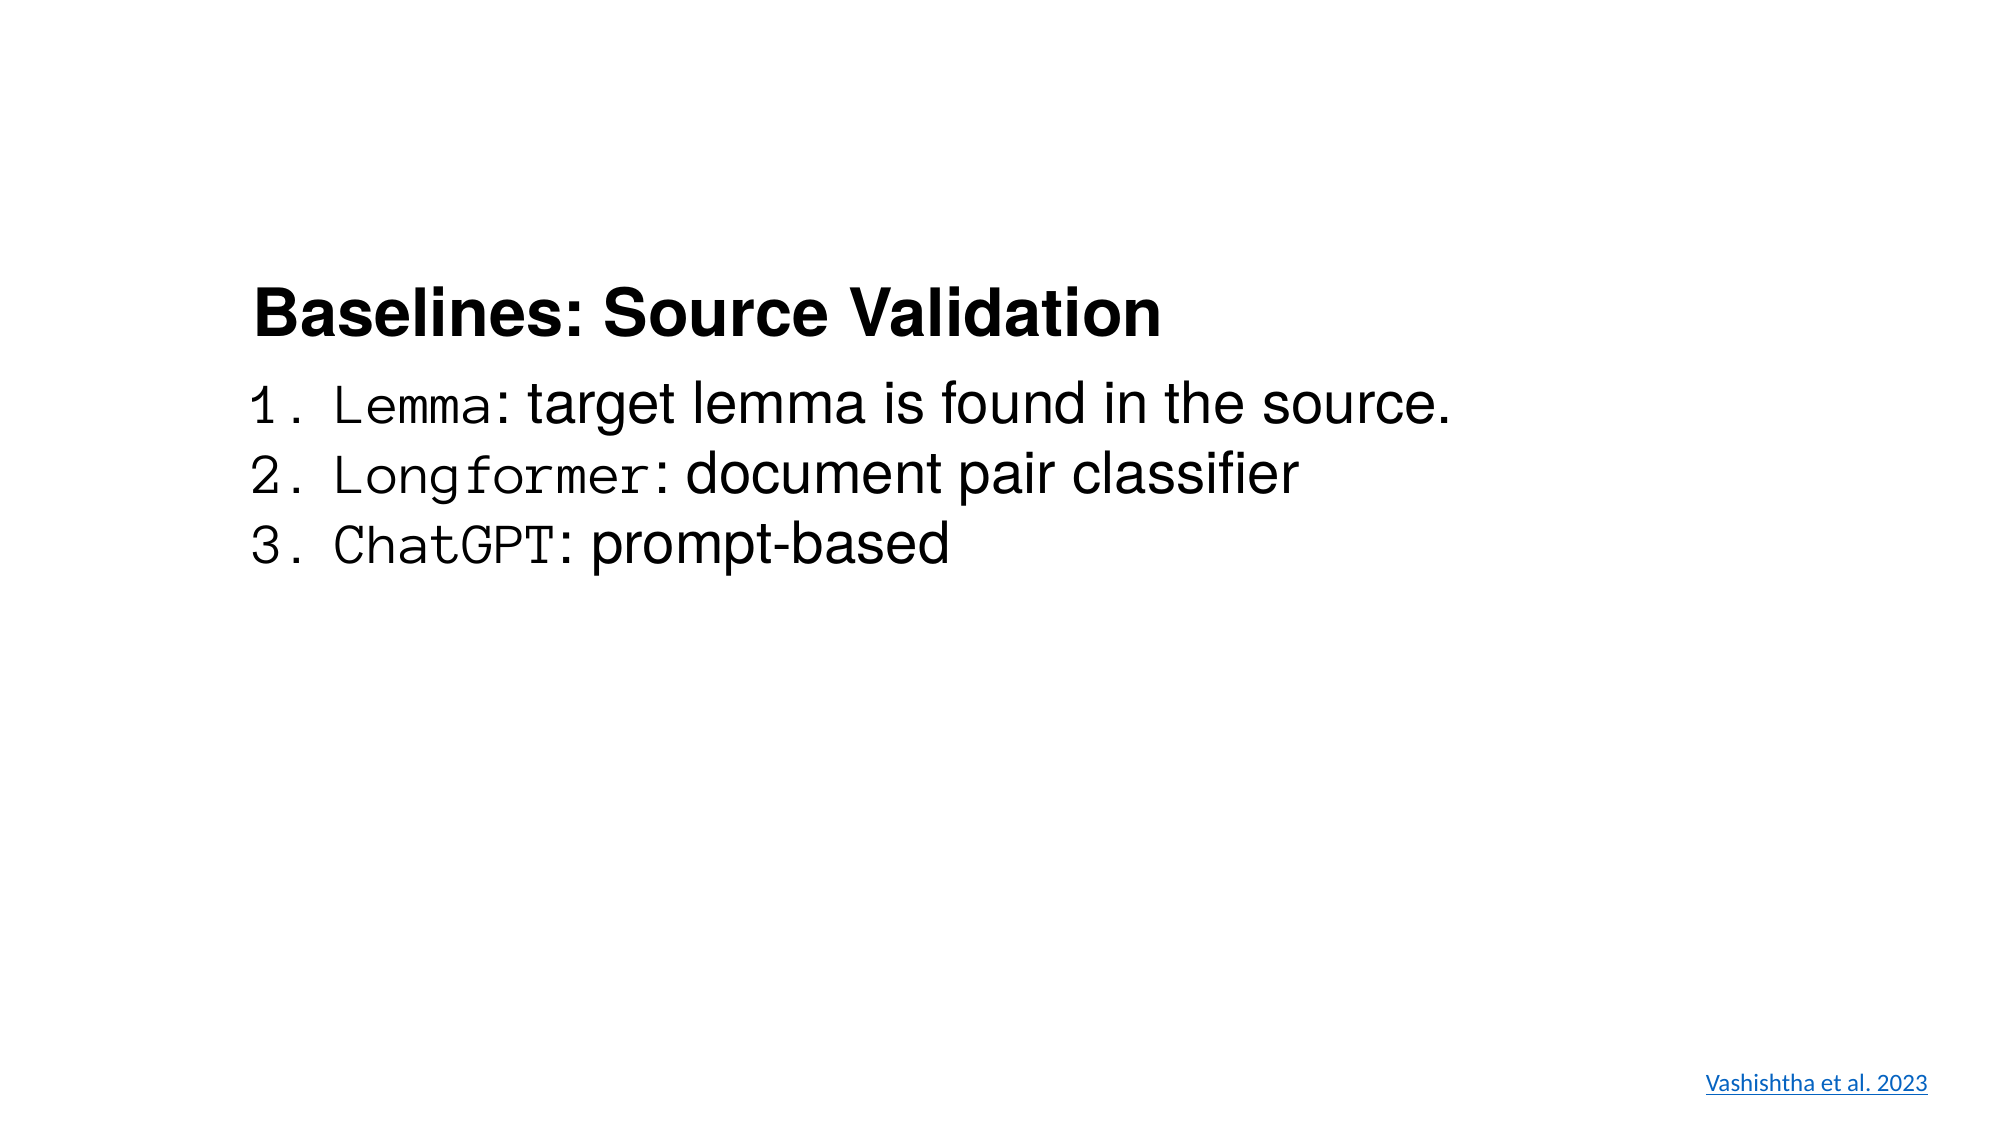

Baselines: Source Validation
Lemma: target lemma is found in the source.
Longformer: document pair classifier
ChatGPT: prompt-based

Vashishtha et al. 2023